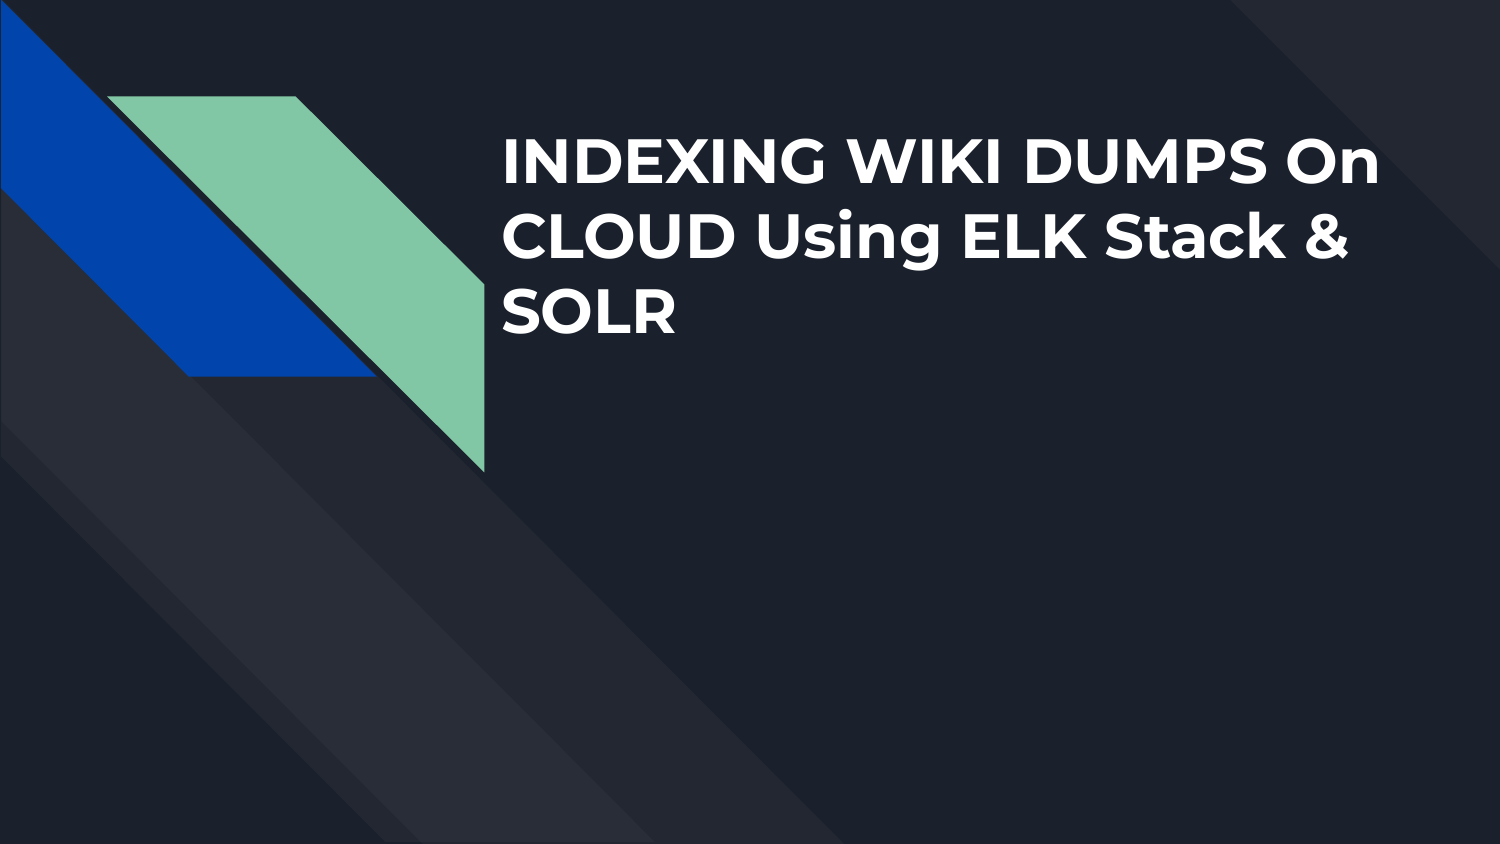

# INDEXING WIKI DUMPS On CLOUD Using ELK Stack & SOLR